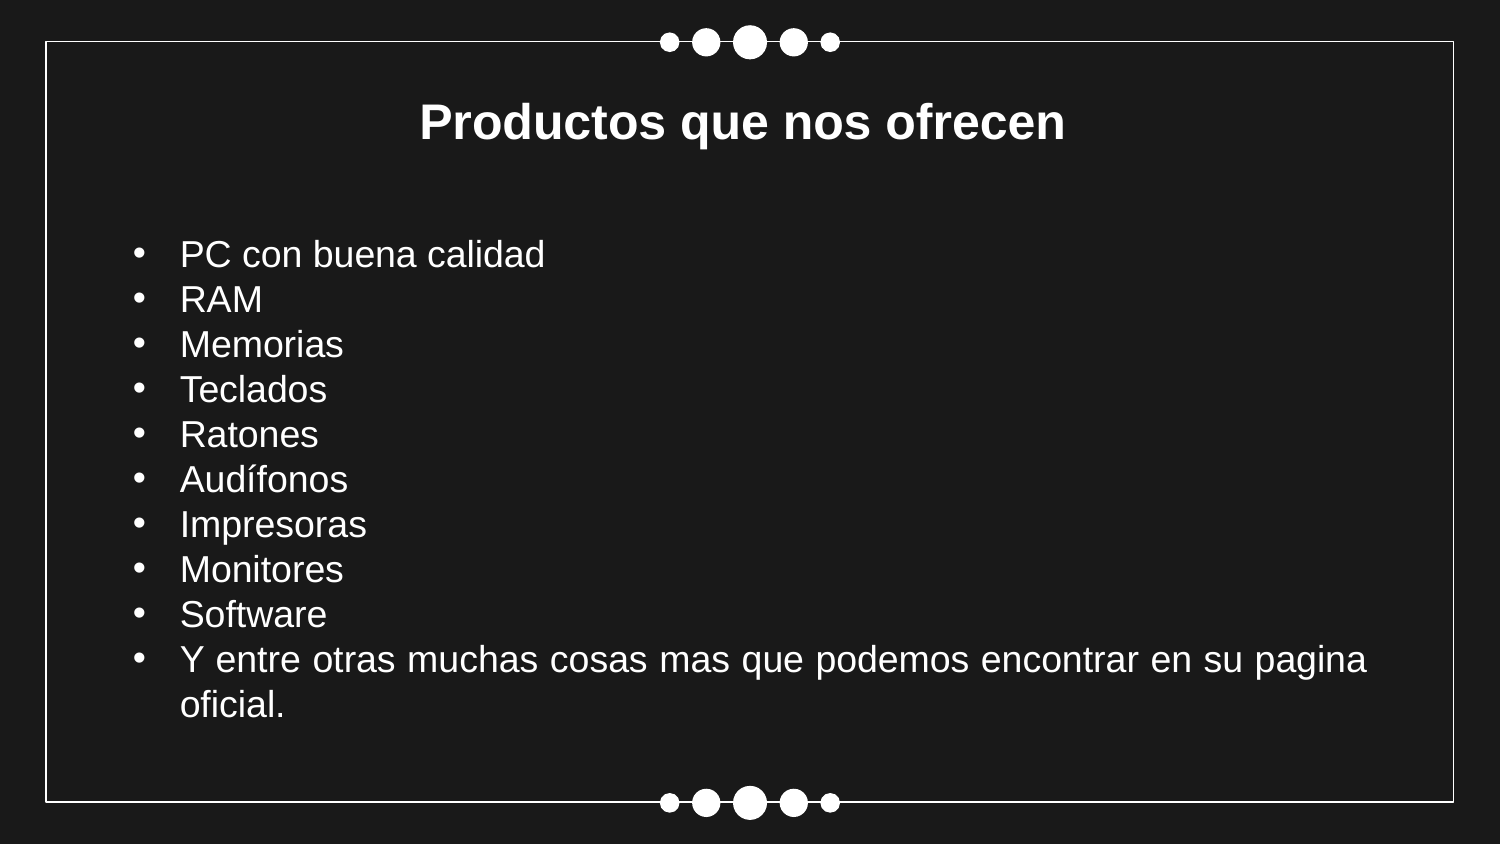

# Productos que nos ofrecen
PC con buena calidad
RAM
Memorias
Teclados
Ratones
Audífonos
Impresoras
Monitores
Software
Y entre otras muchas cosas mas que podemos encontrar en su pagina oficial.